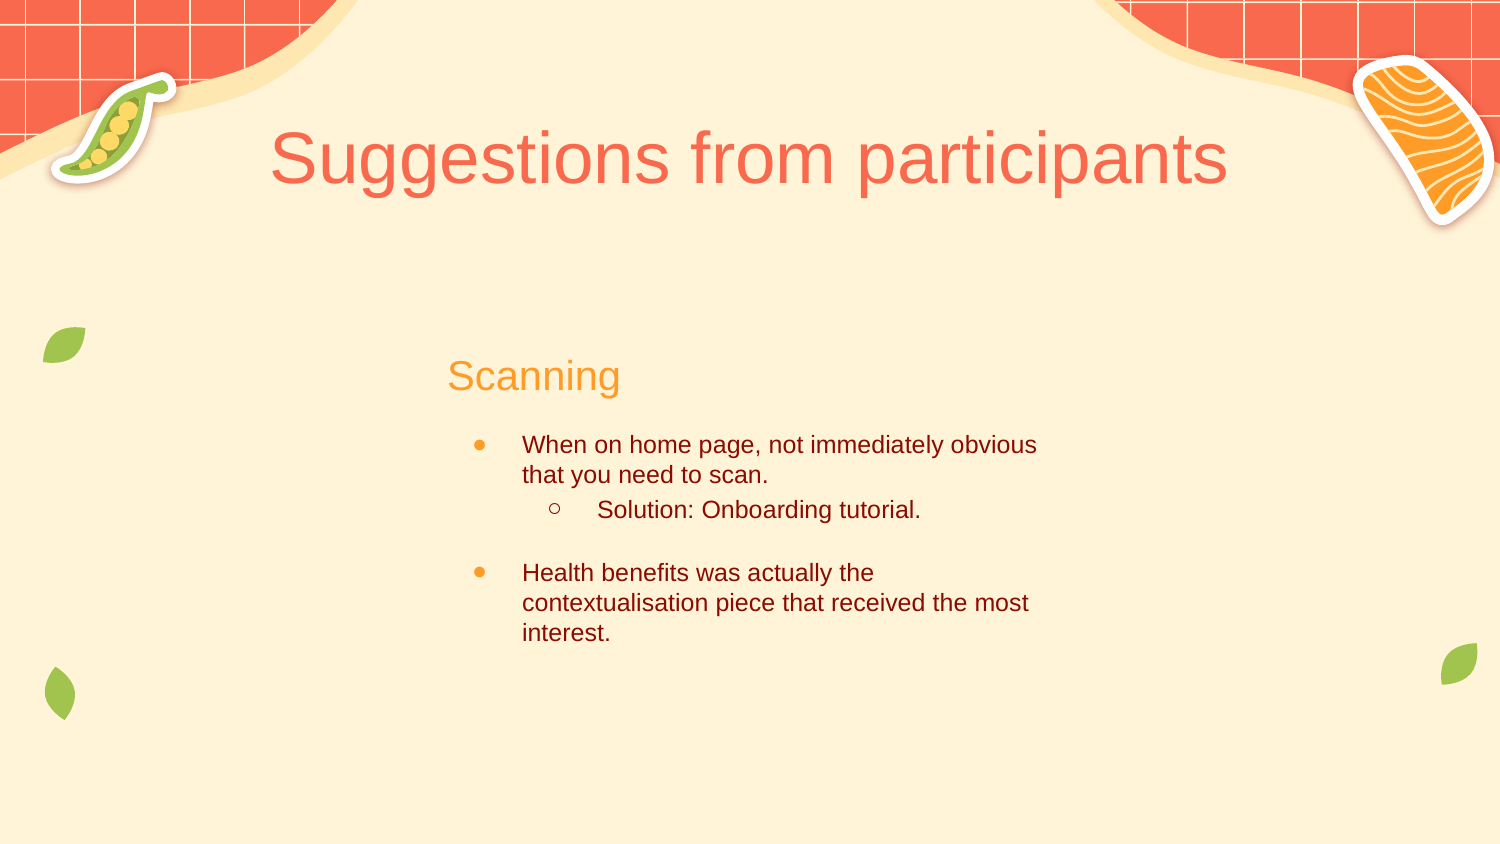

# Suggestions from participants
Scanning

When on home page, not immediately obvious that you need to scan.
Solution: Onboarding tutorial.
Health benefits was actually the contextualisation piece that received the most interest.